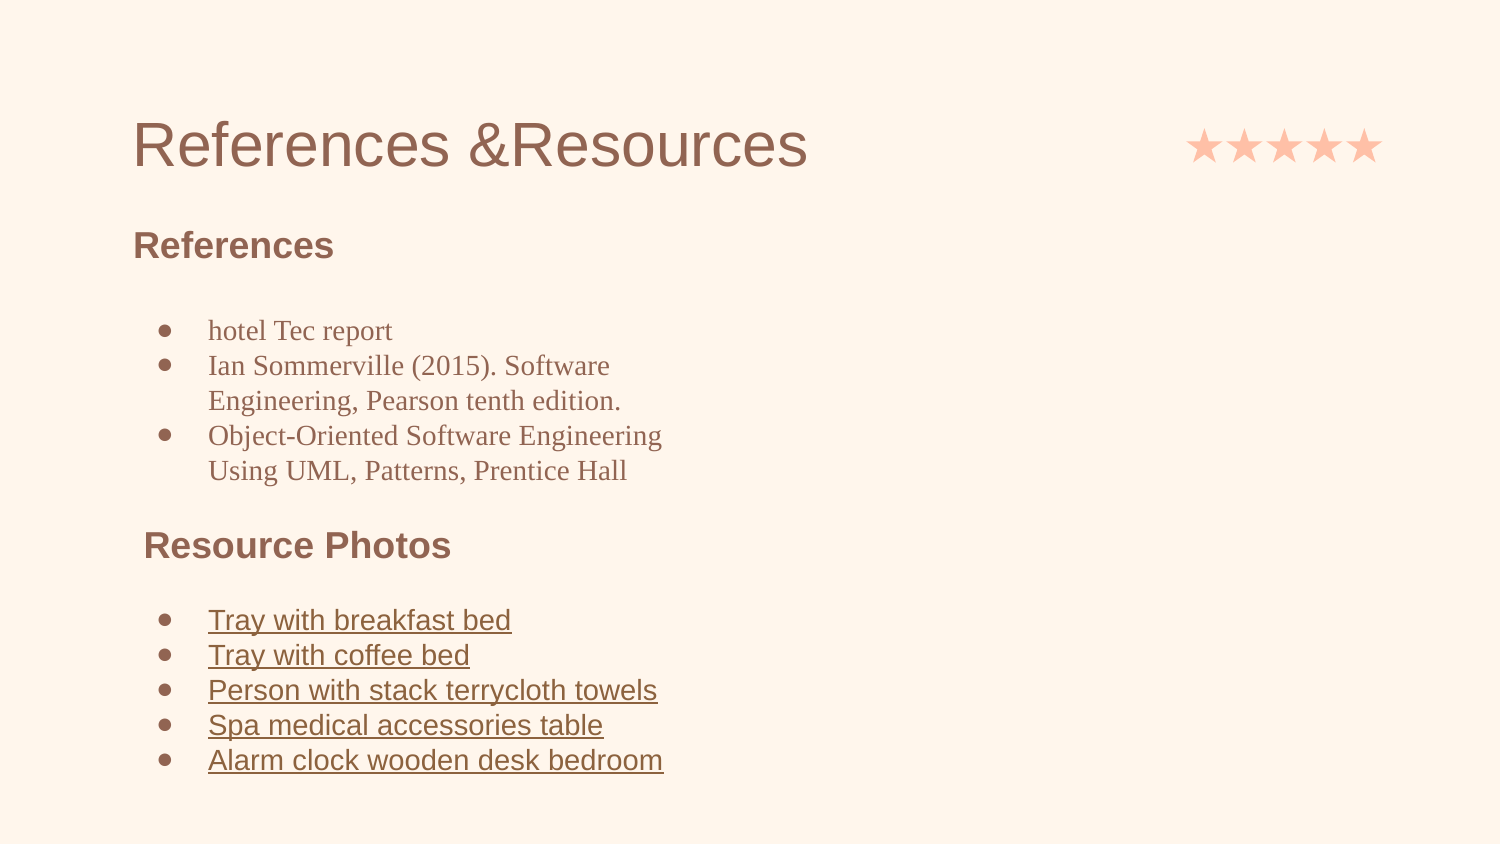

# References &Resources
References

hotel Tec report
Ian Sommerville (2015). Software Engineering, Pearson tenth edition.
Object-Oriented Software Engineering Using UML, Patterns, Prentice Hall

 Resource Photos

Tray with breakfast bed
Tray with coffee bed
Person with stack terrycloth towels
Spa medical accessories table
Alarm clock wooden desk bedroom